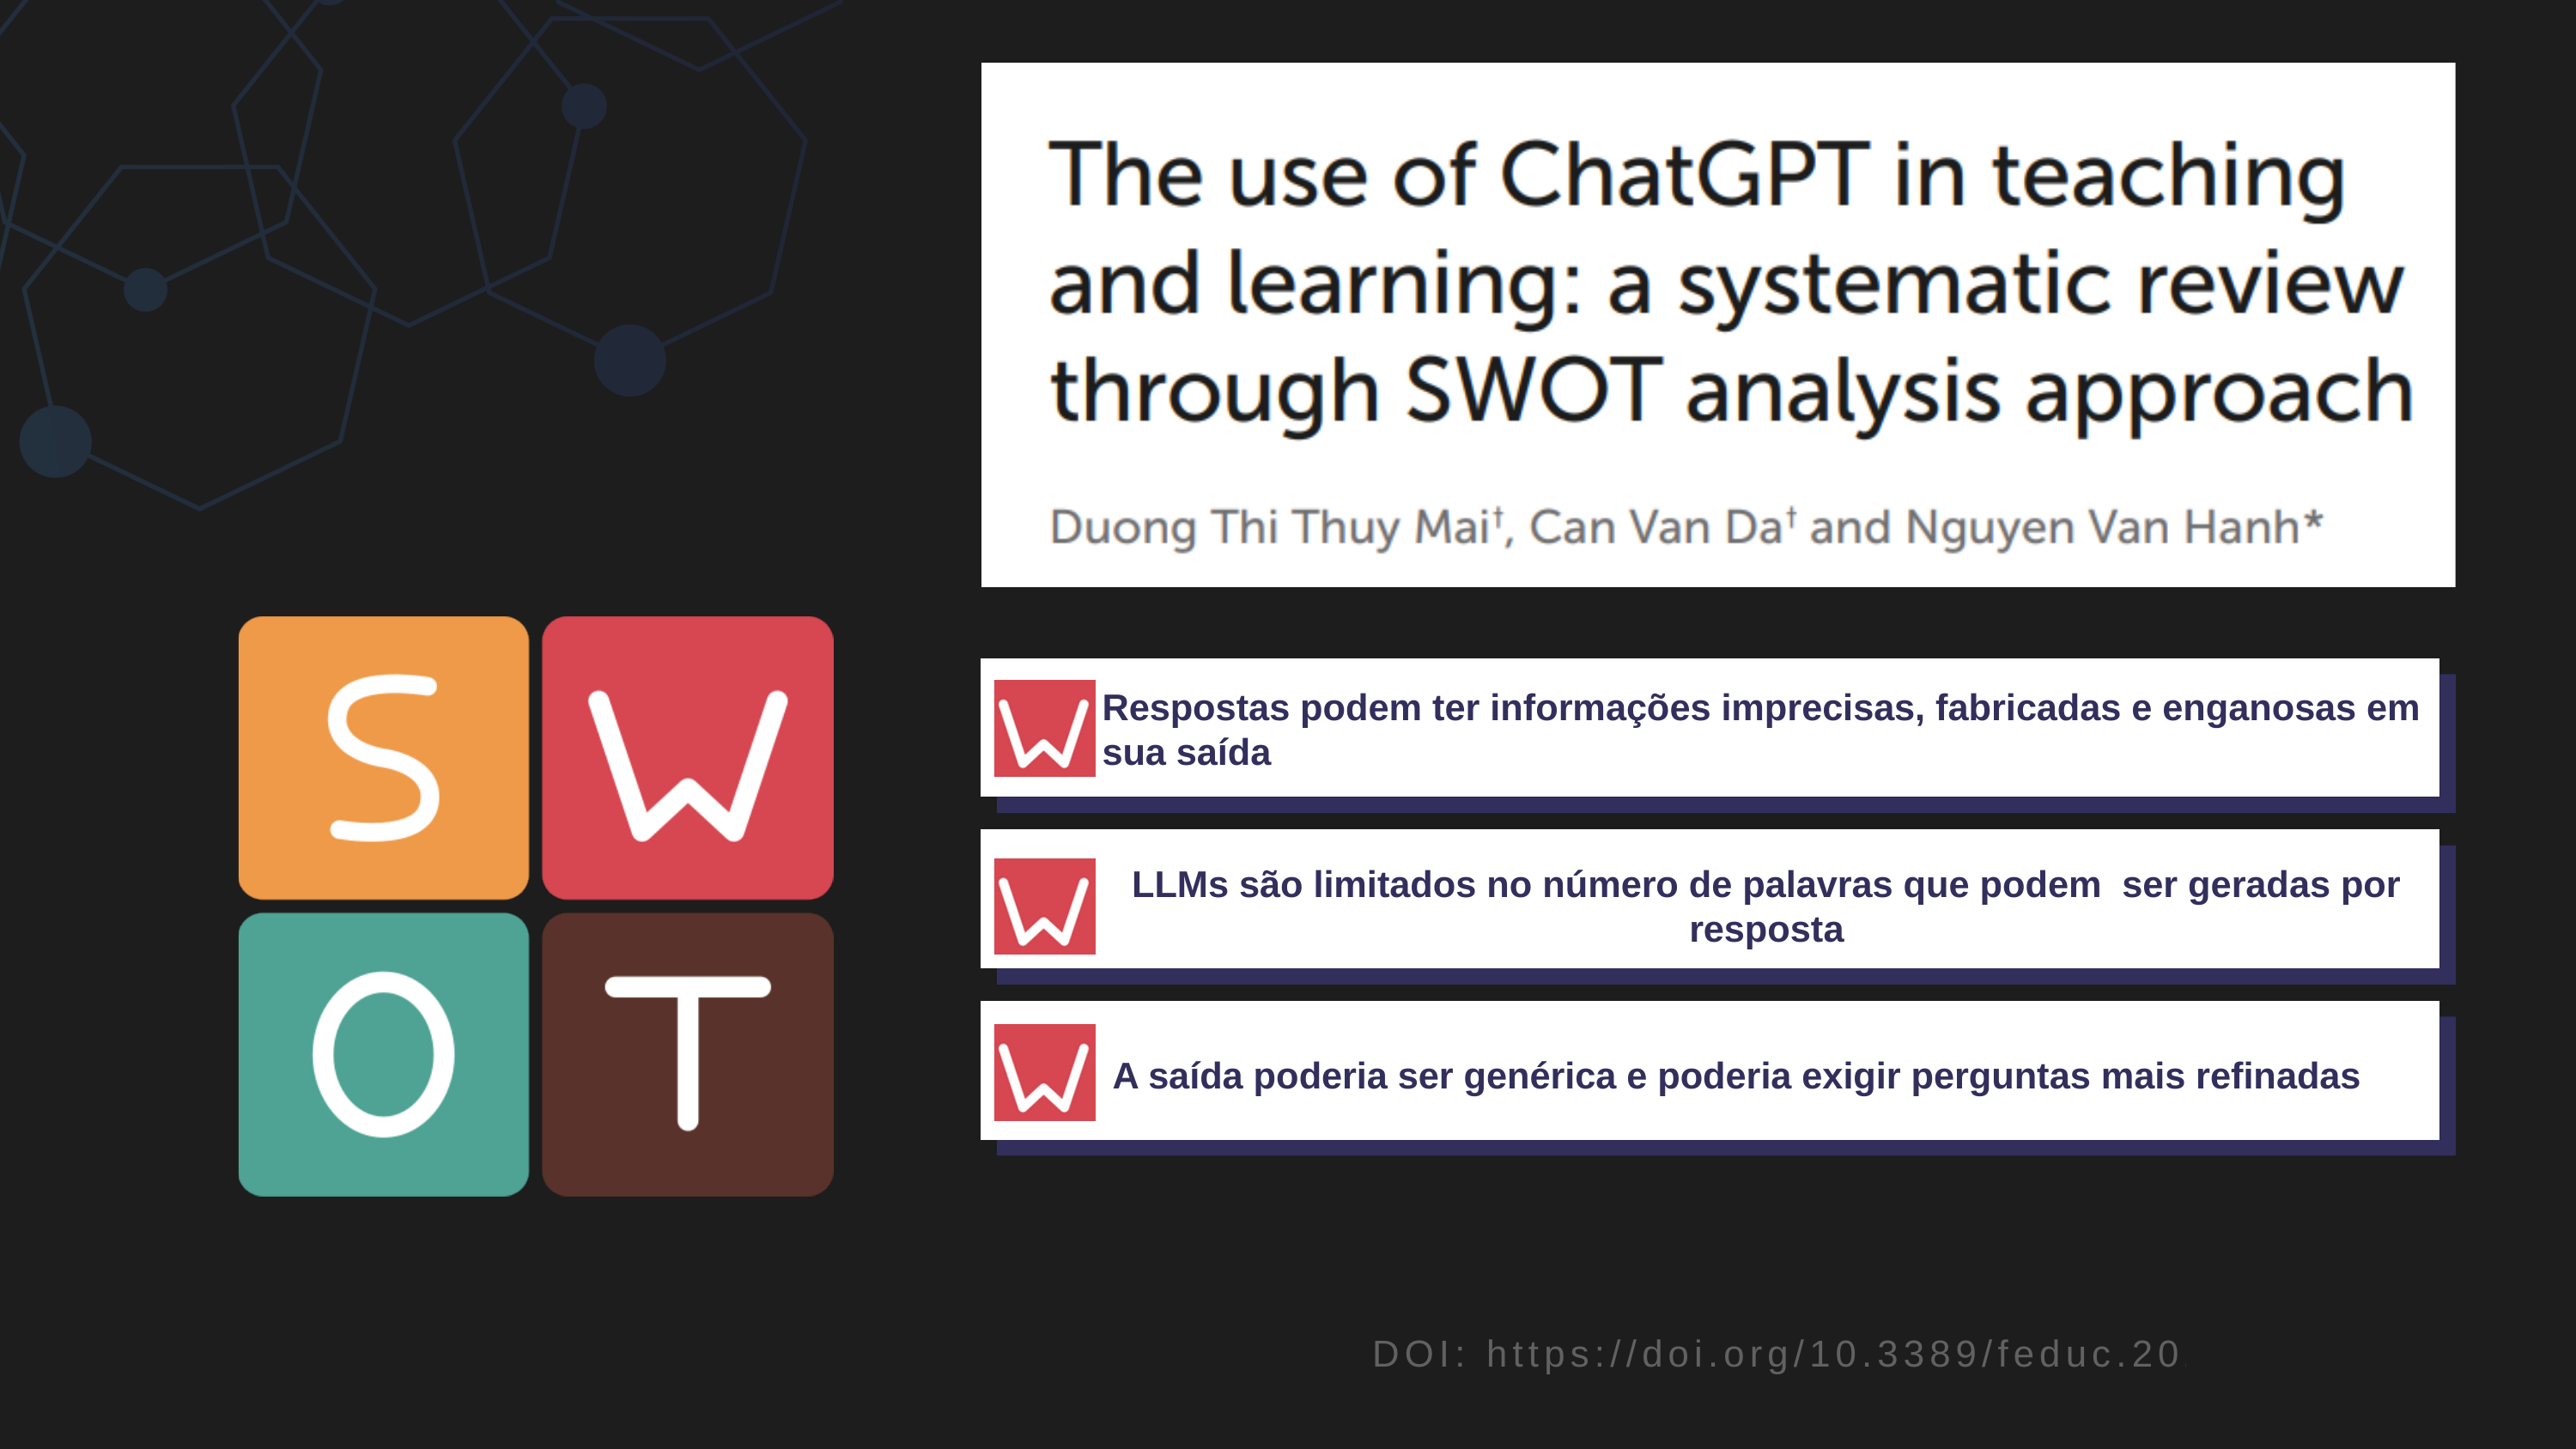

Respostas podem ter informações imprecisas, fabricadas e enganosas em sua saída

LLMs são limitados no número de palavras que podem  ser geradas por resposta

 A saída poderia ser genérica e poderia exigir perguntas mais refinadas
DOI: https://doi.org/10.3389/feduc.2024.1328769